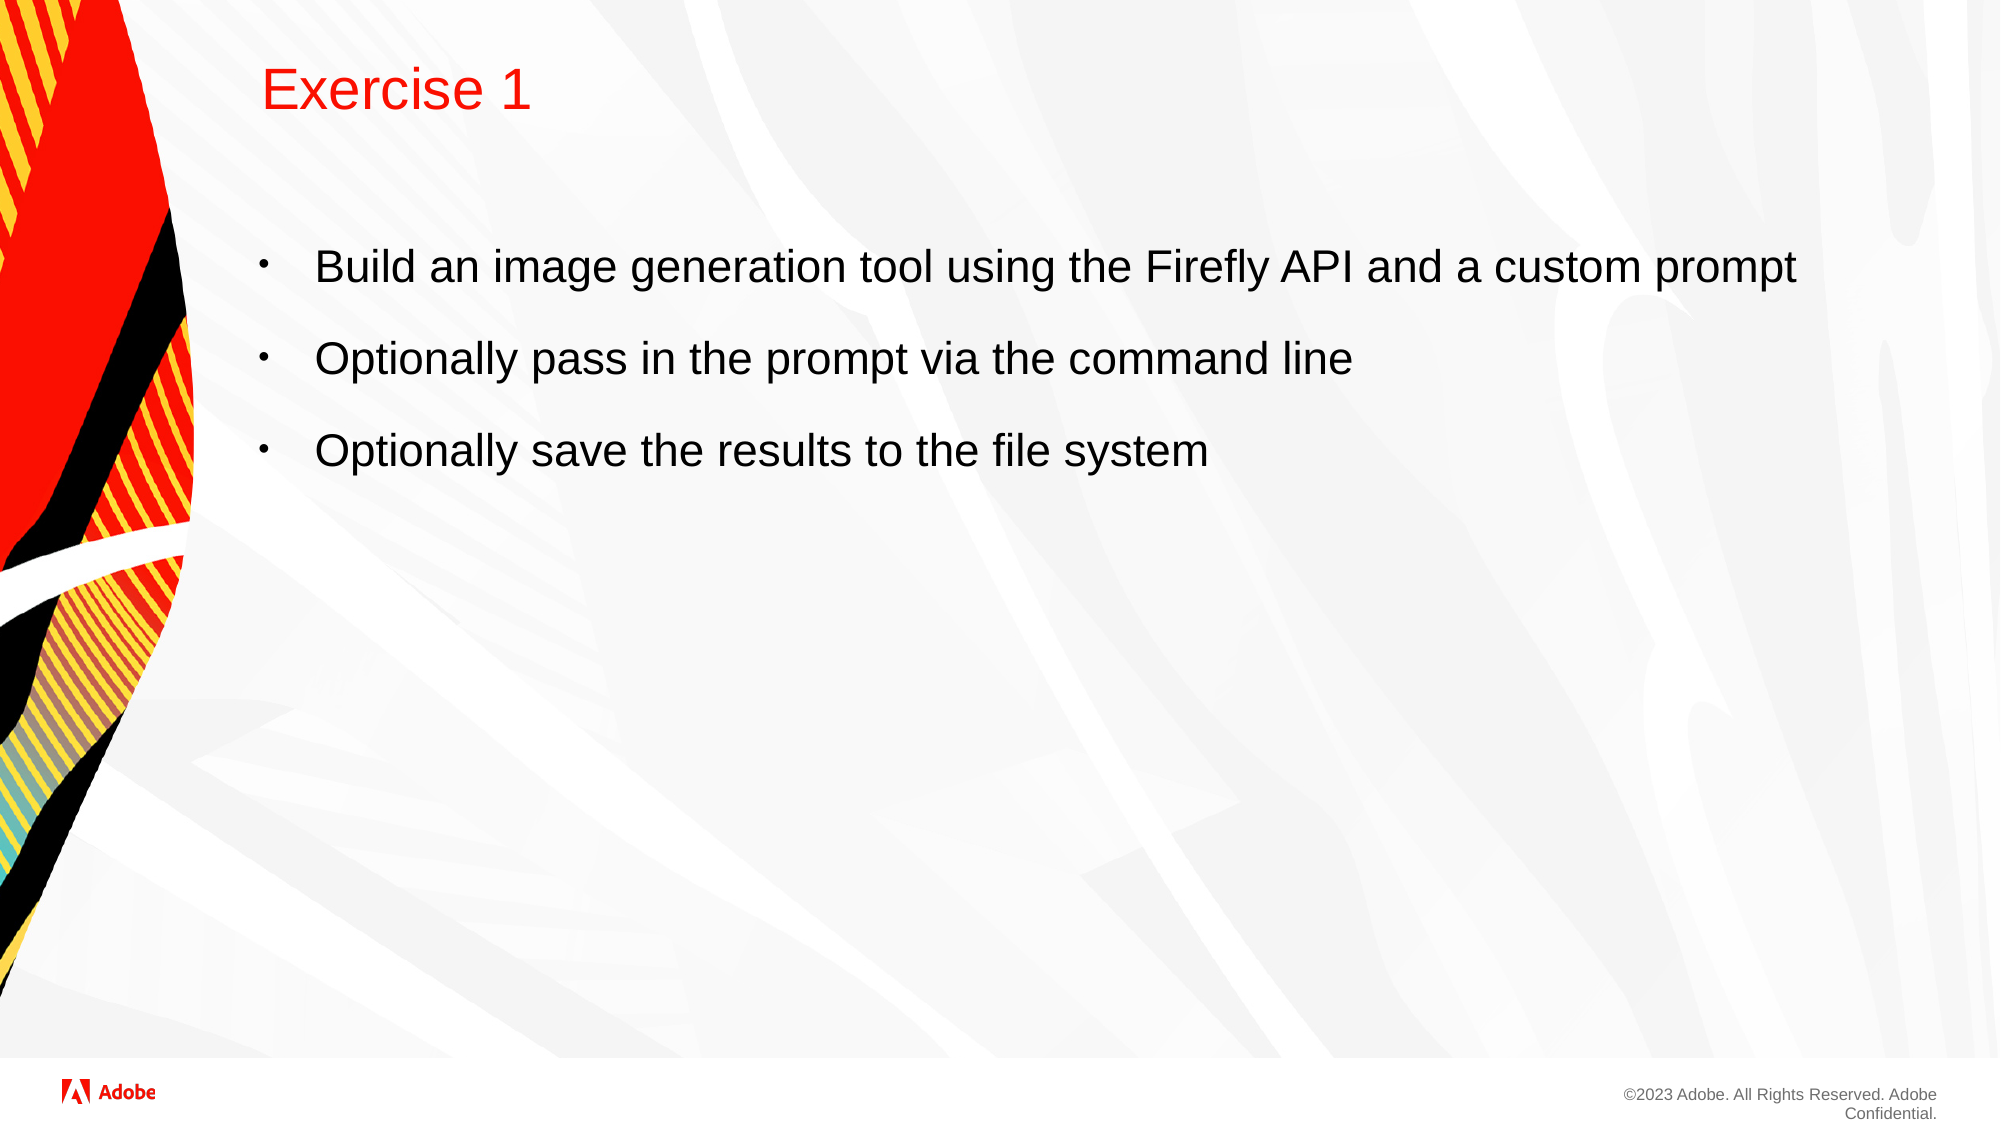

# Exercise 1
Build an image generation tool using the Firefly API and a custom prompt
Optionally pass in the prompt via the command line
Optionally save the results to the file system